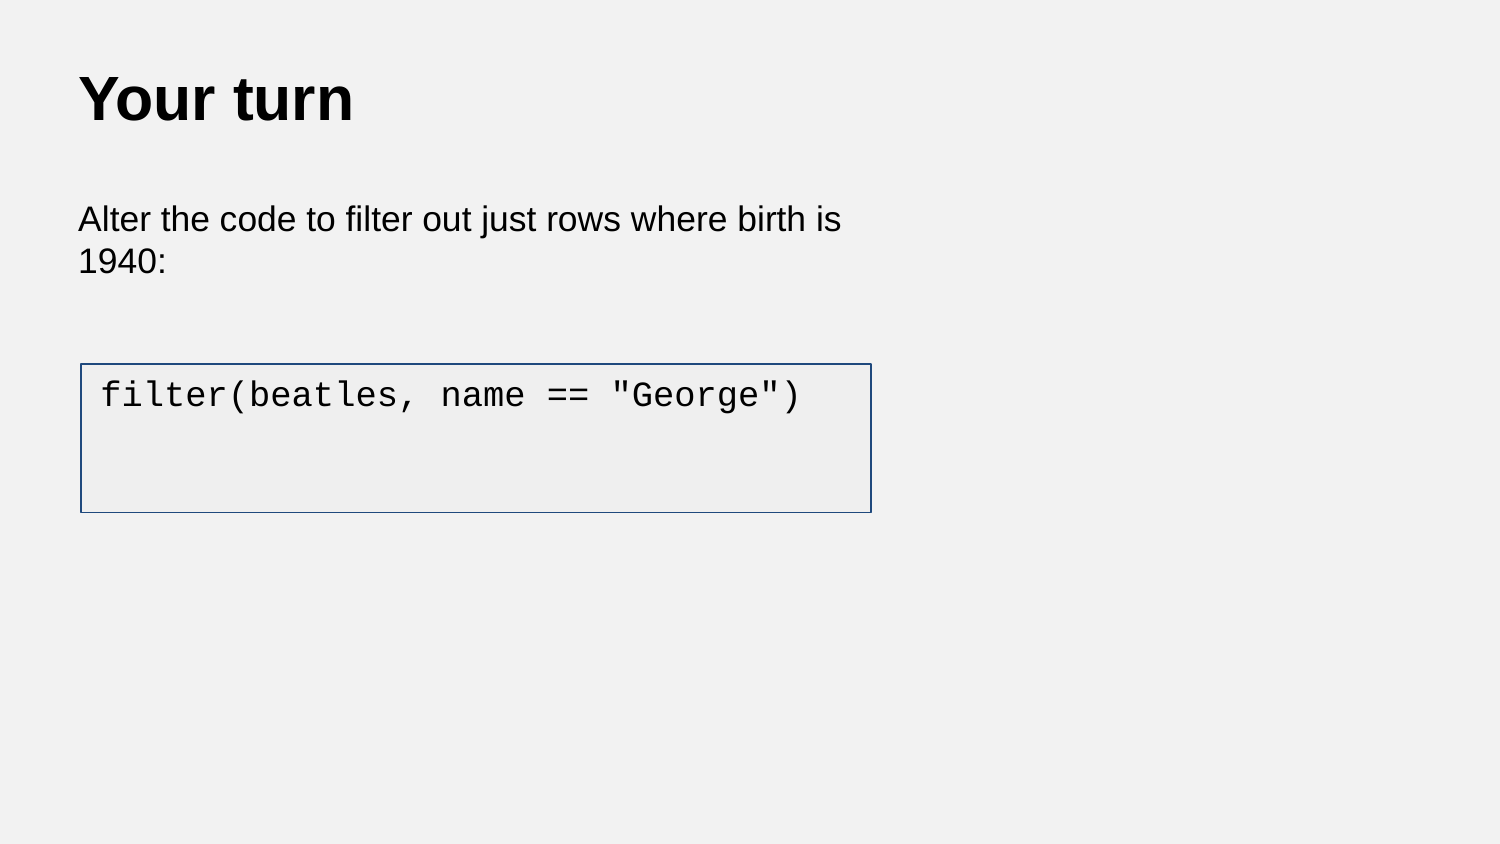

Your turn
Alter the code to filter out just rows where birth is 1940:

filter(beatles, name == "George")